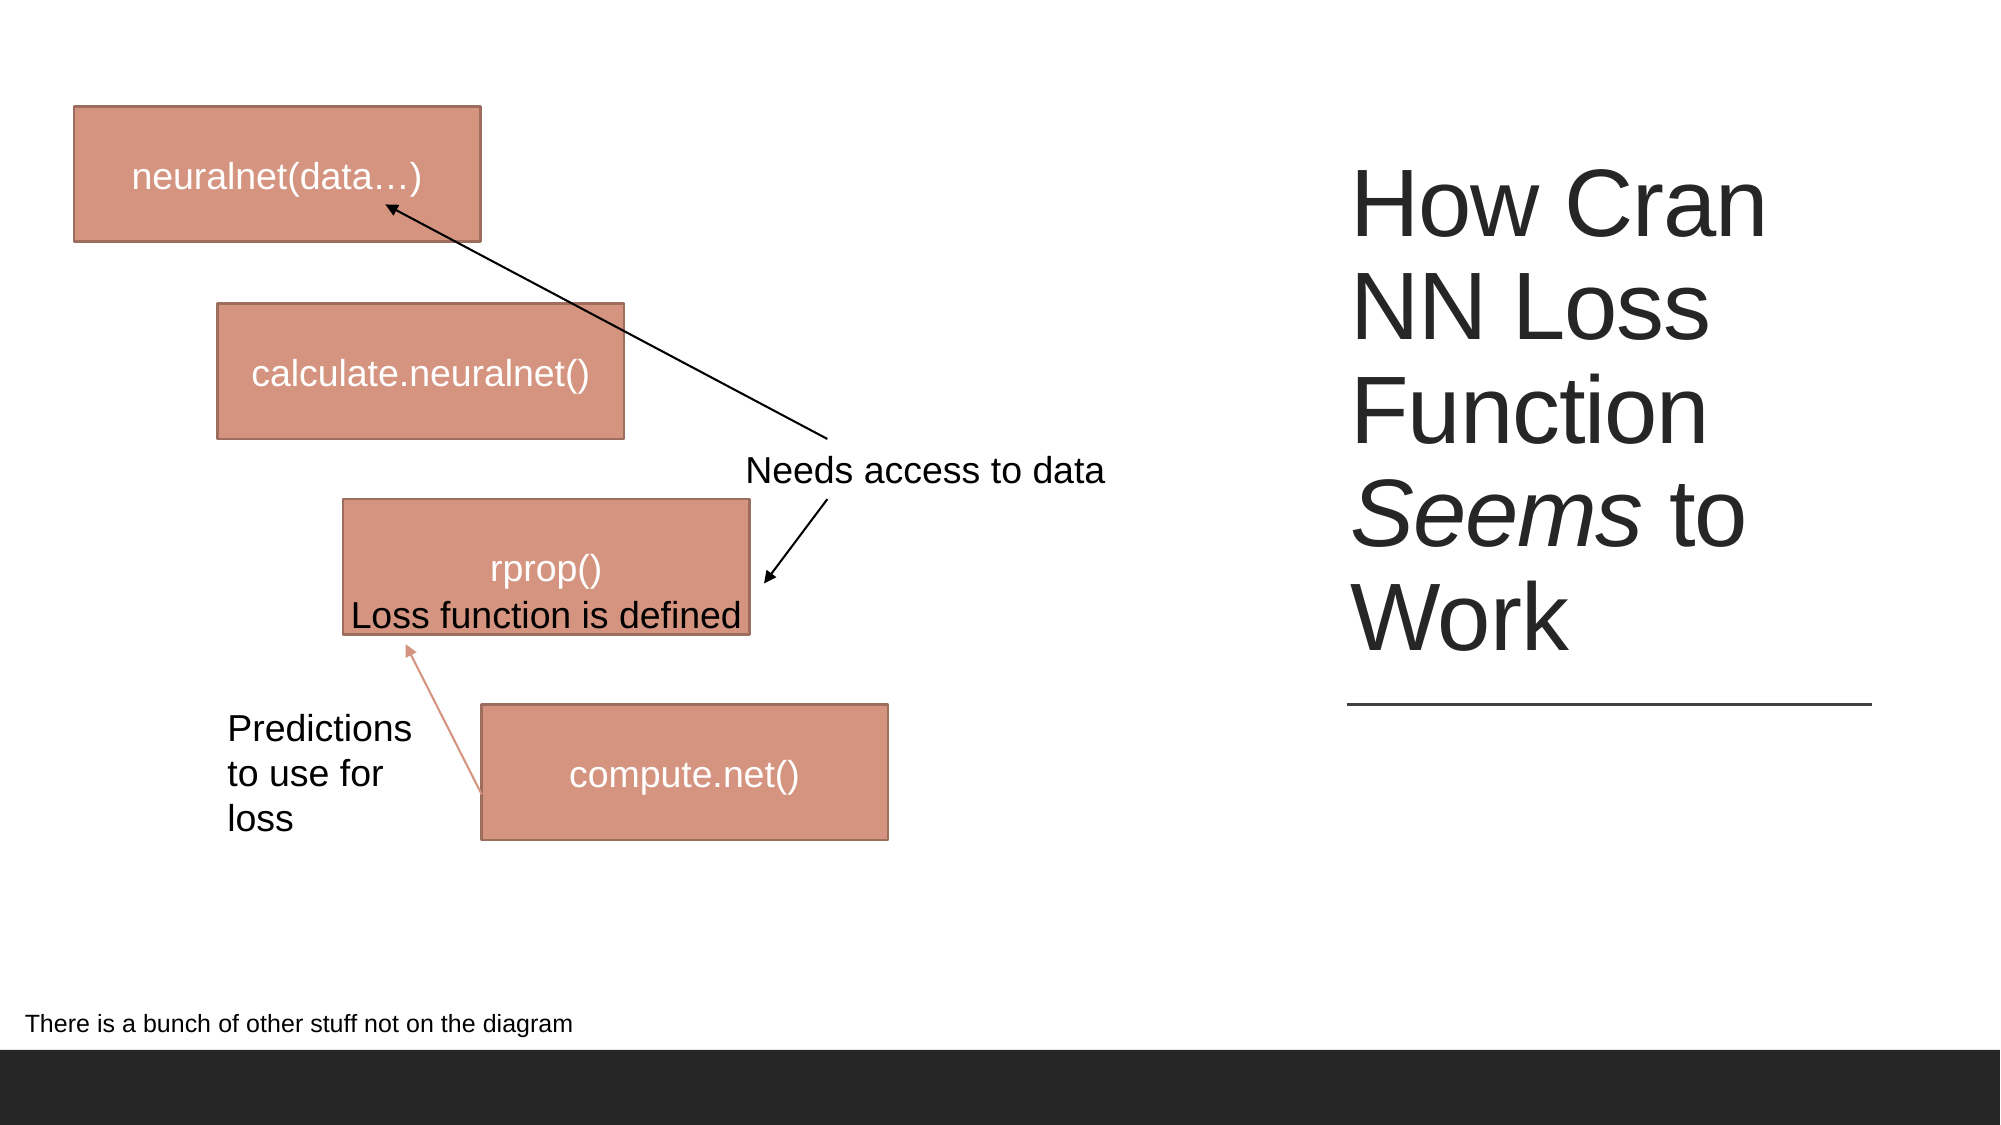

# How Cran NN Loss Function Seems to Work
neuralnet(data…)
calculate.neuralnet()
Needs access to data
rprop()
Loss function is defined
Predictions to use for loss
compute.net()
There is a bunch of other stuff not on the diagram